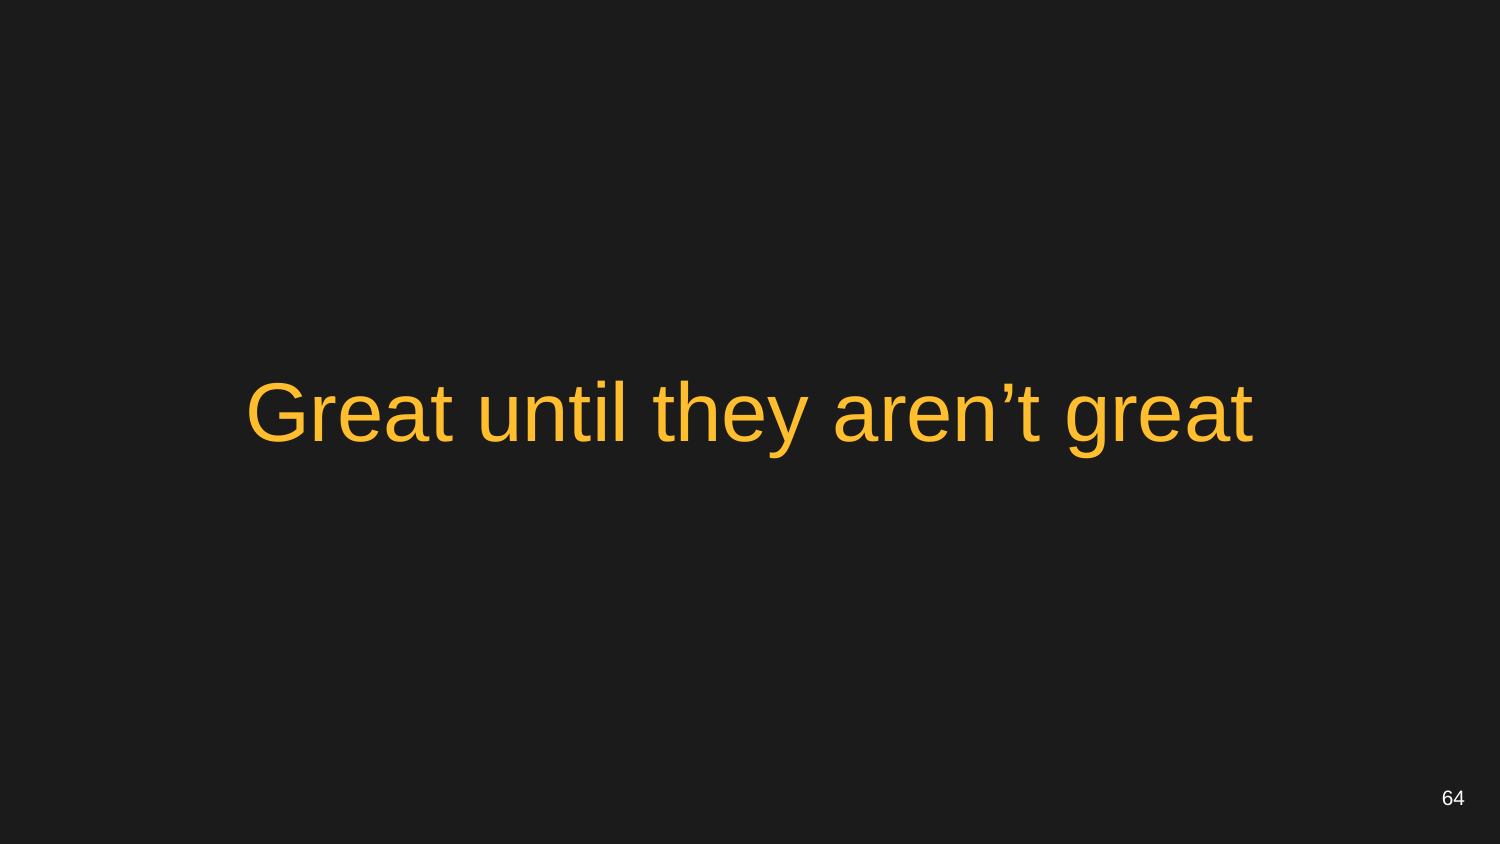

# Great until they aren’t great
64